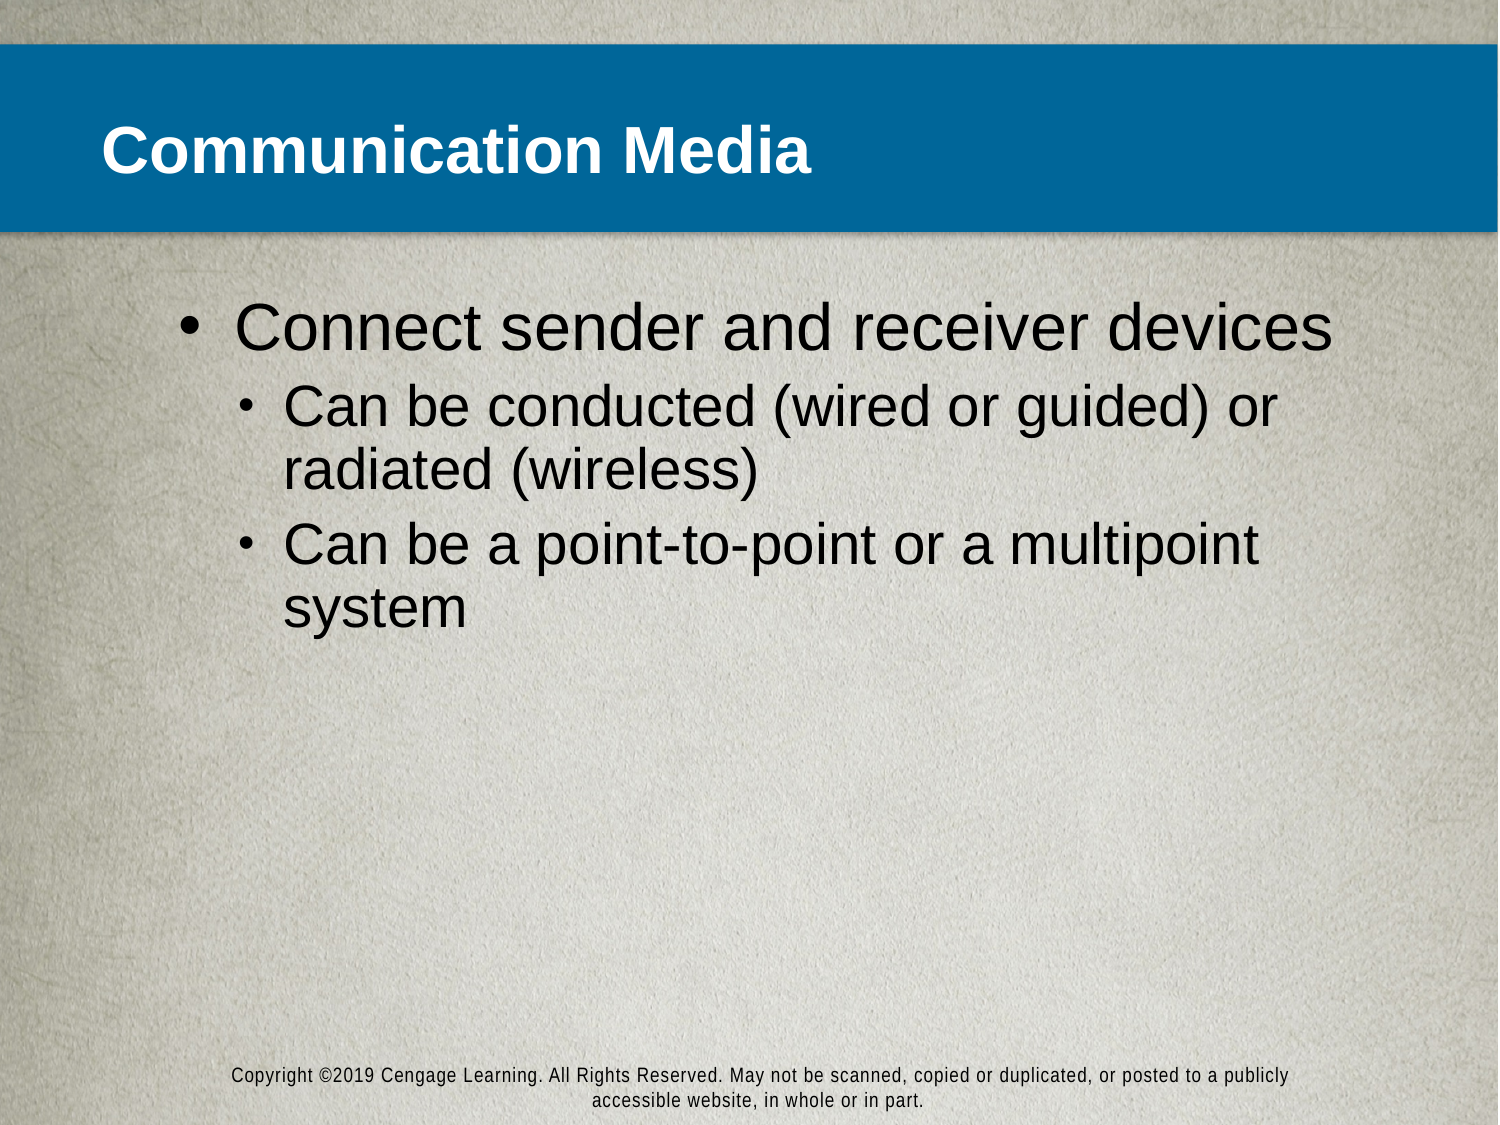

# Communication Media
Connect sender and receiver devices
Can be conducted (wired or guided) or radiated (wireless)
Can be a point-to-point or a multipoint system